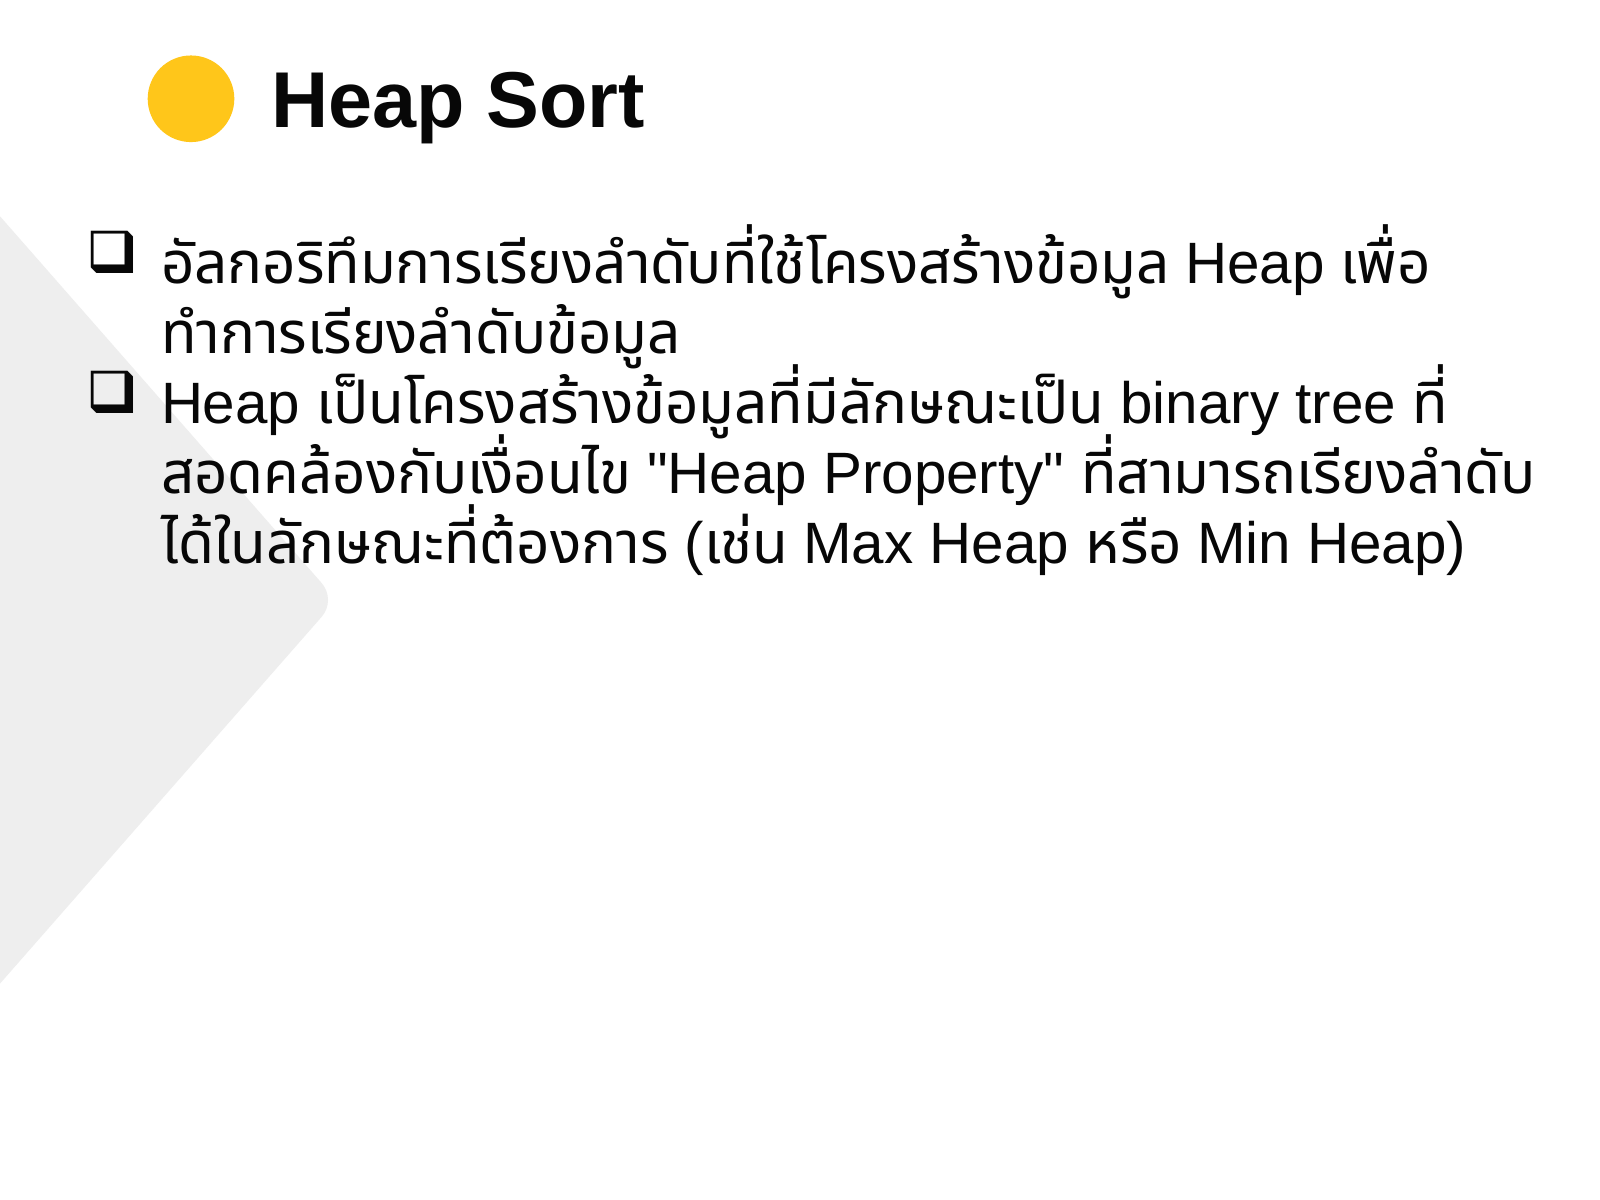

Heap Sort
อัลกอริทึมการเรียงลำดับที่ใช้โครงสร้างข้อมูล Heap เพื่อทำการเรียงลำดับข้อมูล
Heap เป็นโครงสร้างข้อมูลที่มีลักษณะเป็น binary tree ที่สอดคล้องกับเงื่อนไข "Heap Property" ที่สามารถเรียงลำดับได้ในลักษณะที่ต้องการ (เช่น Max Heap หรือ Min Heap)